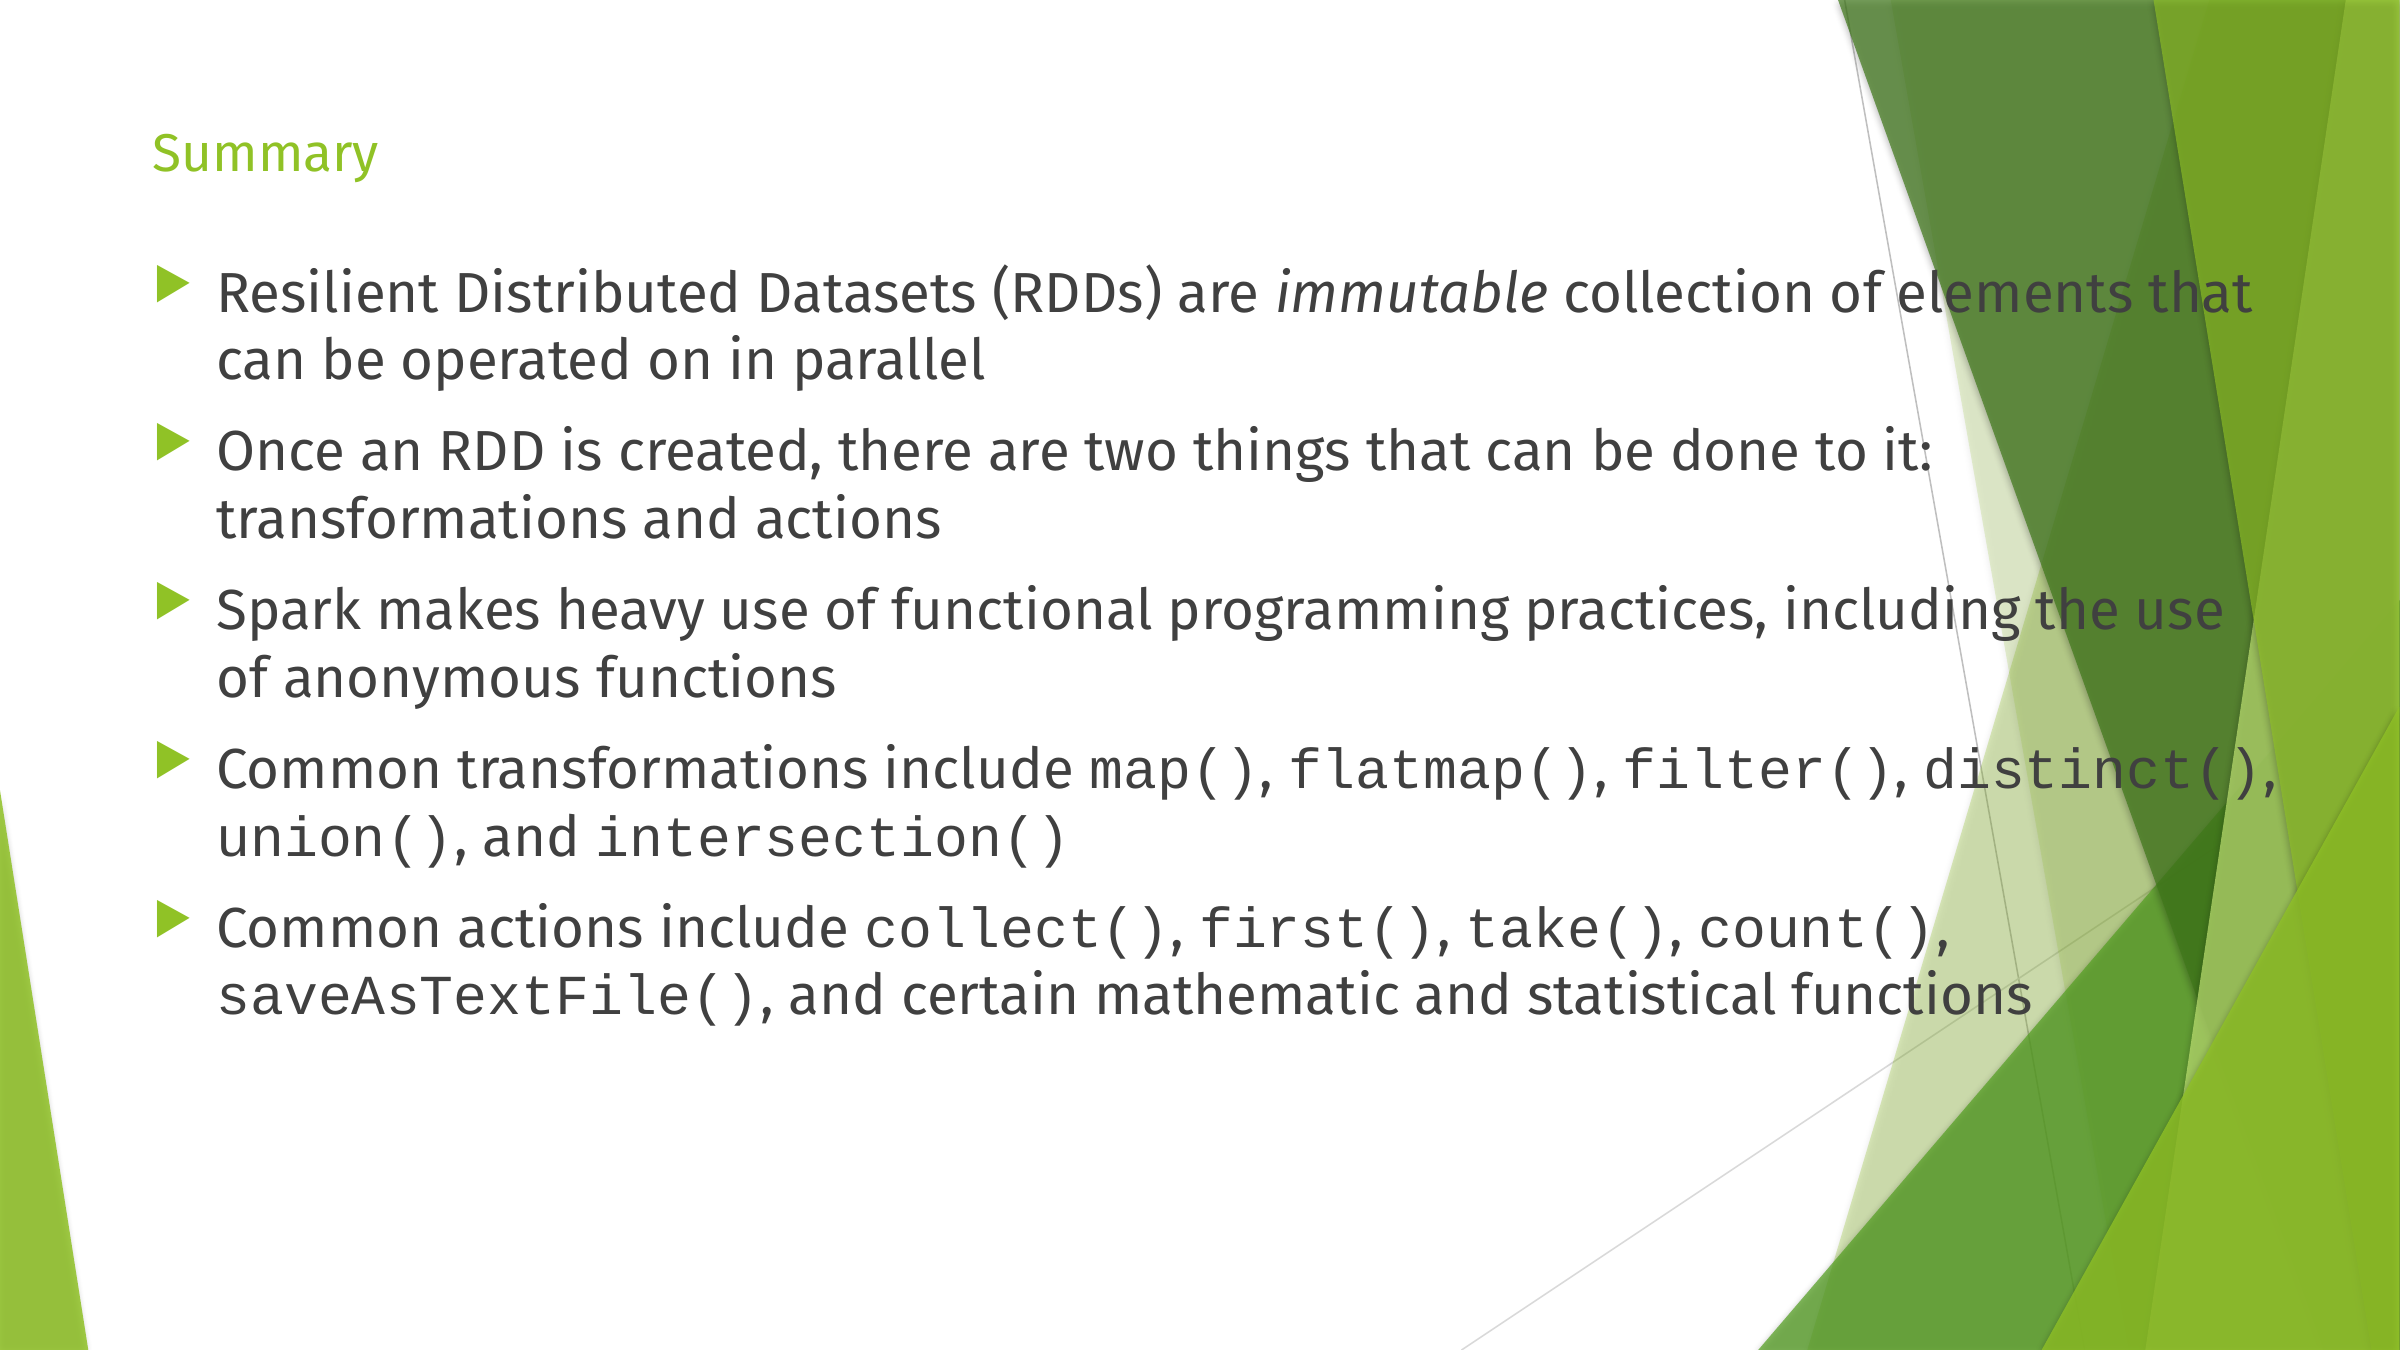

# Summary
Resilient Distributed Datasets (RDDs) are immutable collection of elements that can be operated on in parallel
Once an RDD is created, there are two things that can be done to it: transformations and actions
Spark makes heavy use of functional programming practices, including the use of anonymous functions
Common transformations include map(), flatmap(), filter(), distinct(), union(), and intersection()
Common actions include collect(), first(), take(), count(), saveAsTextFile(), and certain mathematic and statistical functions